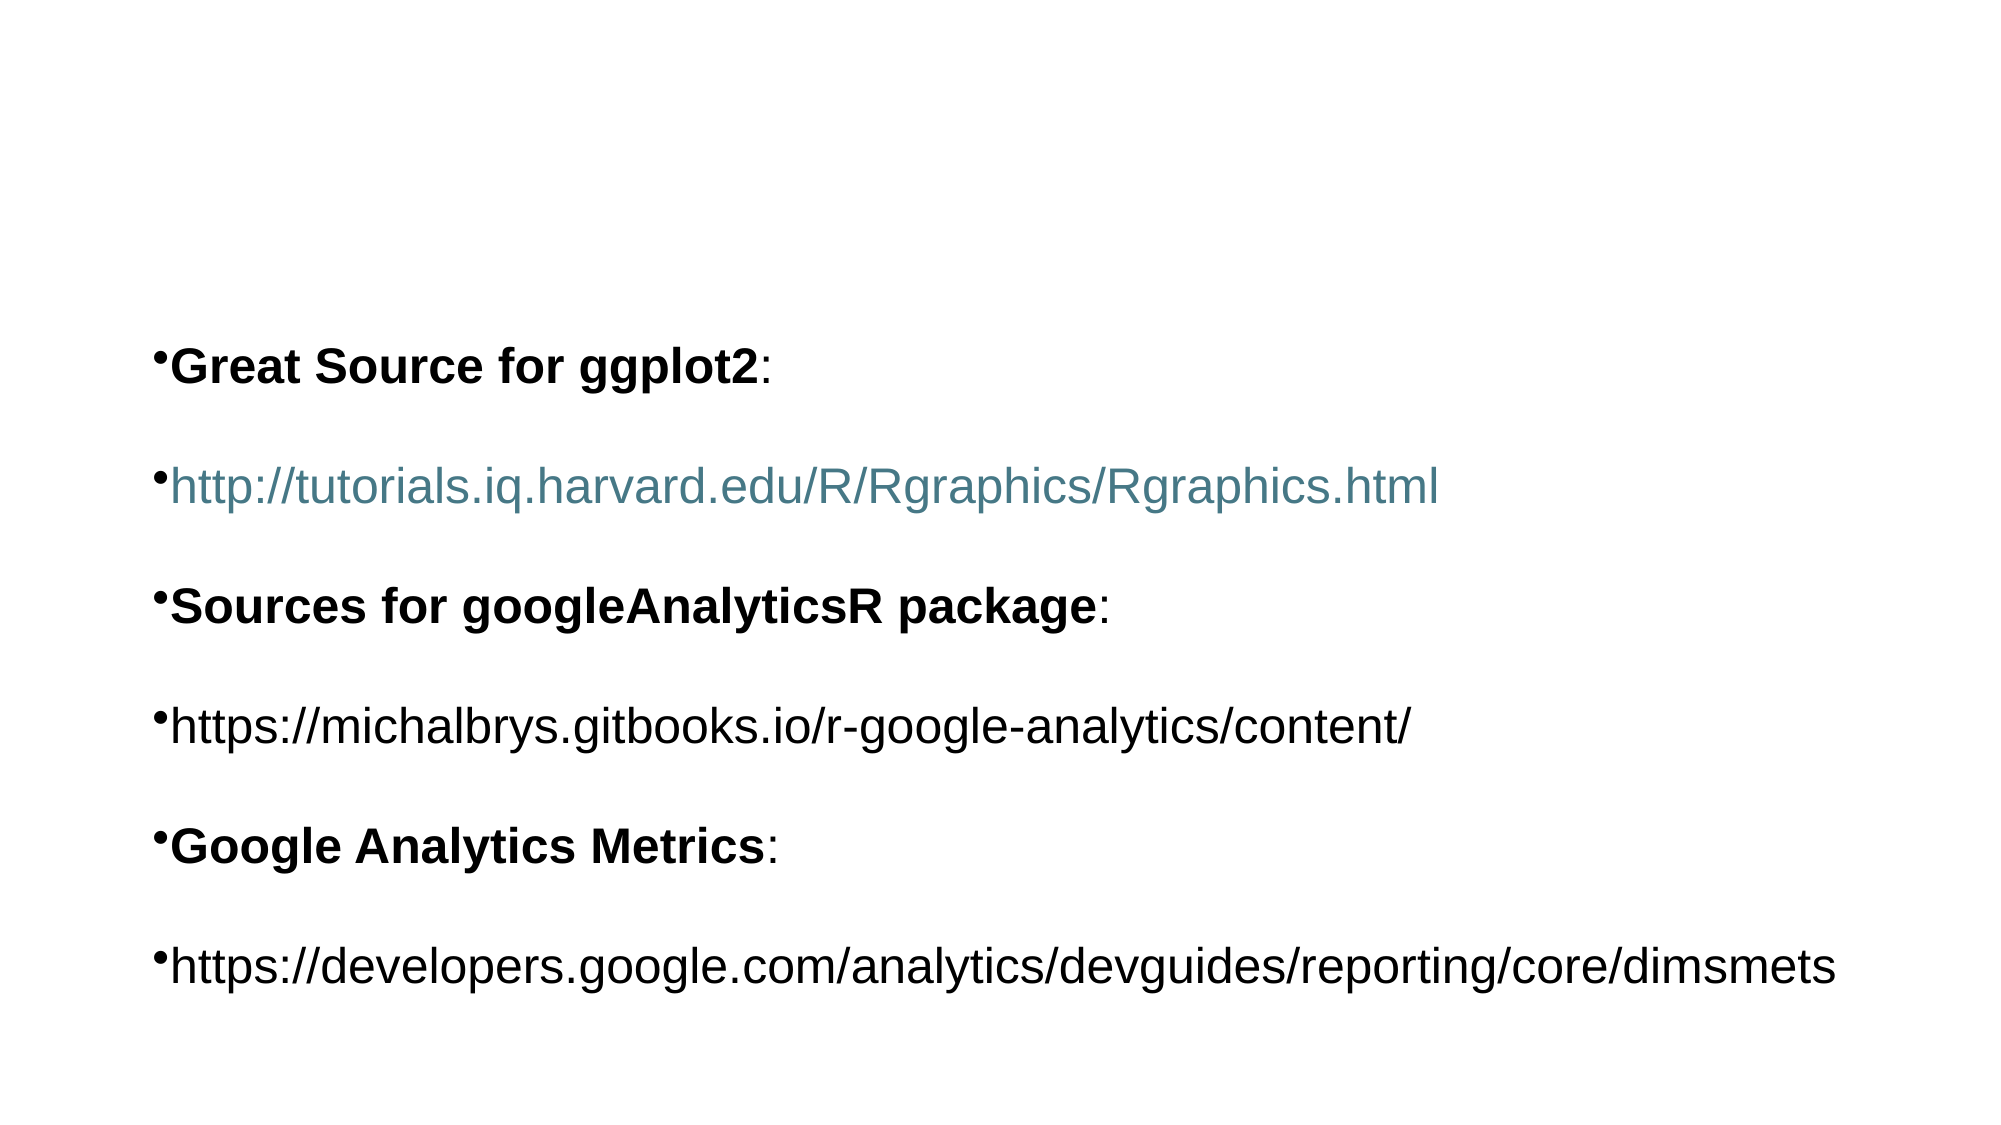

#
Great Source for ggplot2:
http://tutorials.iq.harvard.edu/R/Rgraphics/Rgraphics.html
Sources for googleAnalyticsR package:
https://michalbrys.gitbooks.io/r-google-analytics/content/
Google Analytics Metrics:
https://developers.google.com/analytics/devguides/reporting/core/dimsmets